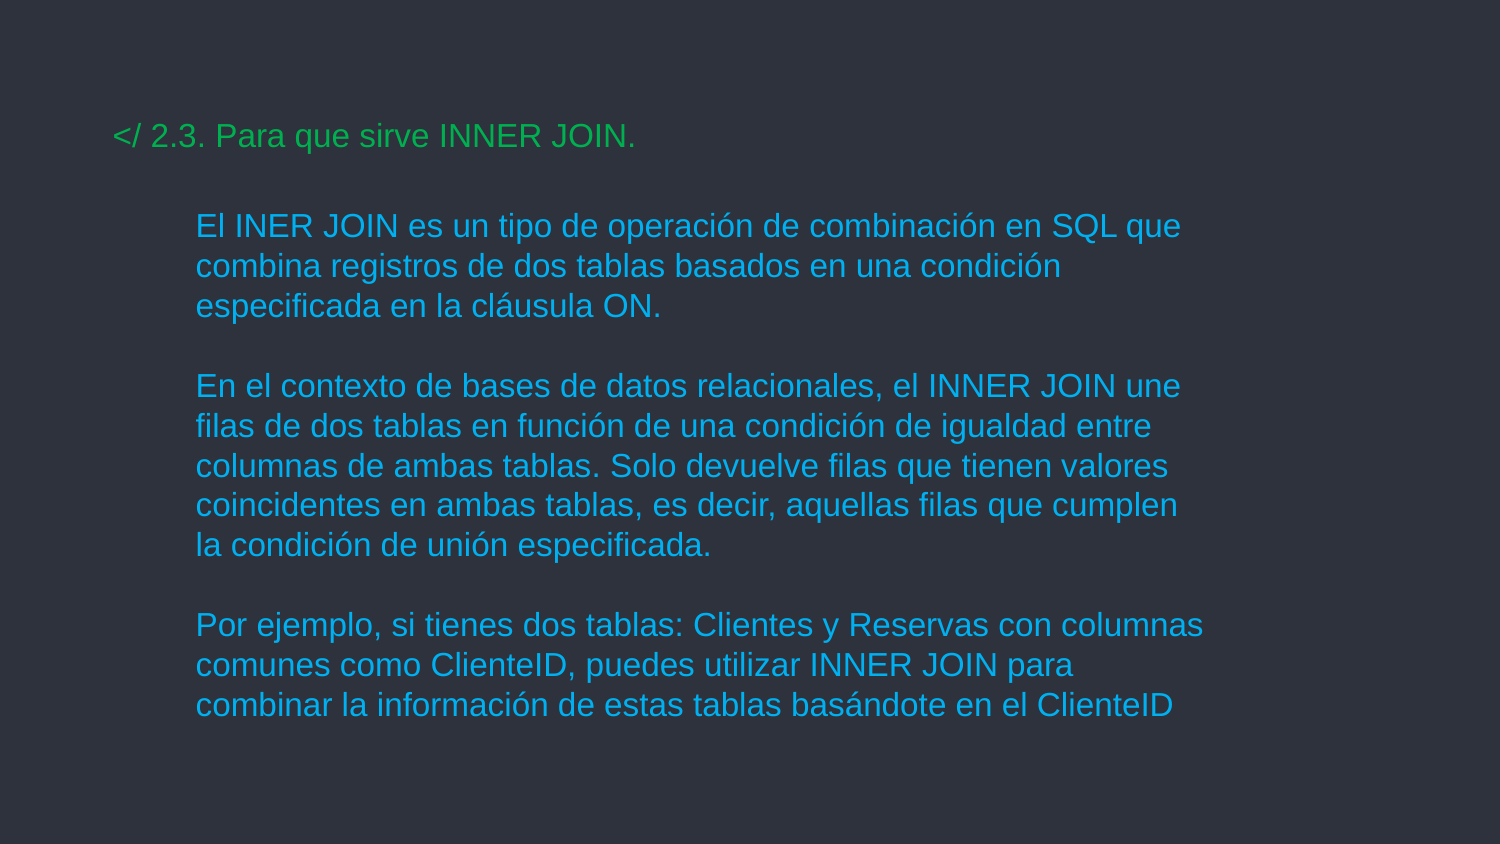

</ 2.3. Para que sirve INNER JOIN.

El INER JOIN es un tipo de operación de combinación en SQL que combina registros de dos tablas basados en una condición especificada en la cláusula ON.

En el contexto de bases de datos relacionales, el INNER JOIN une filas de dos tablas en función de una condición de igualdad entre columnas de ambas tablas. Solo devuelve filas que tienen valores coincidentes en ambas tablas, es decir, aquellas filas que cumplen la condición de unión especificada.

Por ejemplo, si tienes dos tablas: Clientes y Reservas con columnas comunes como ClienteID, puedes utilizar INNER JOIN para combinar la información de estas tablas basándote en el ClienteID